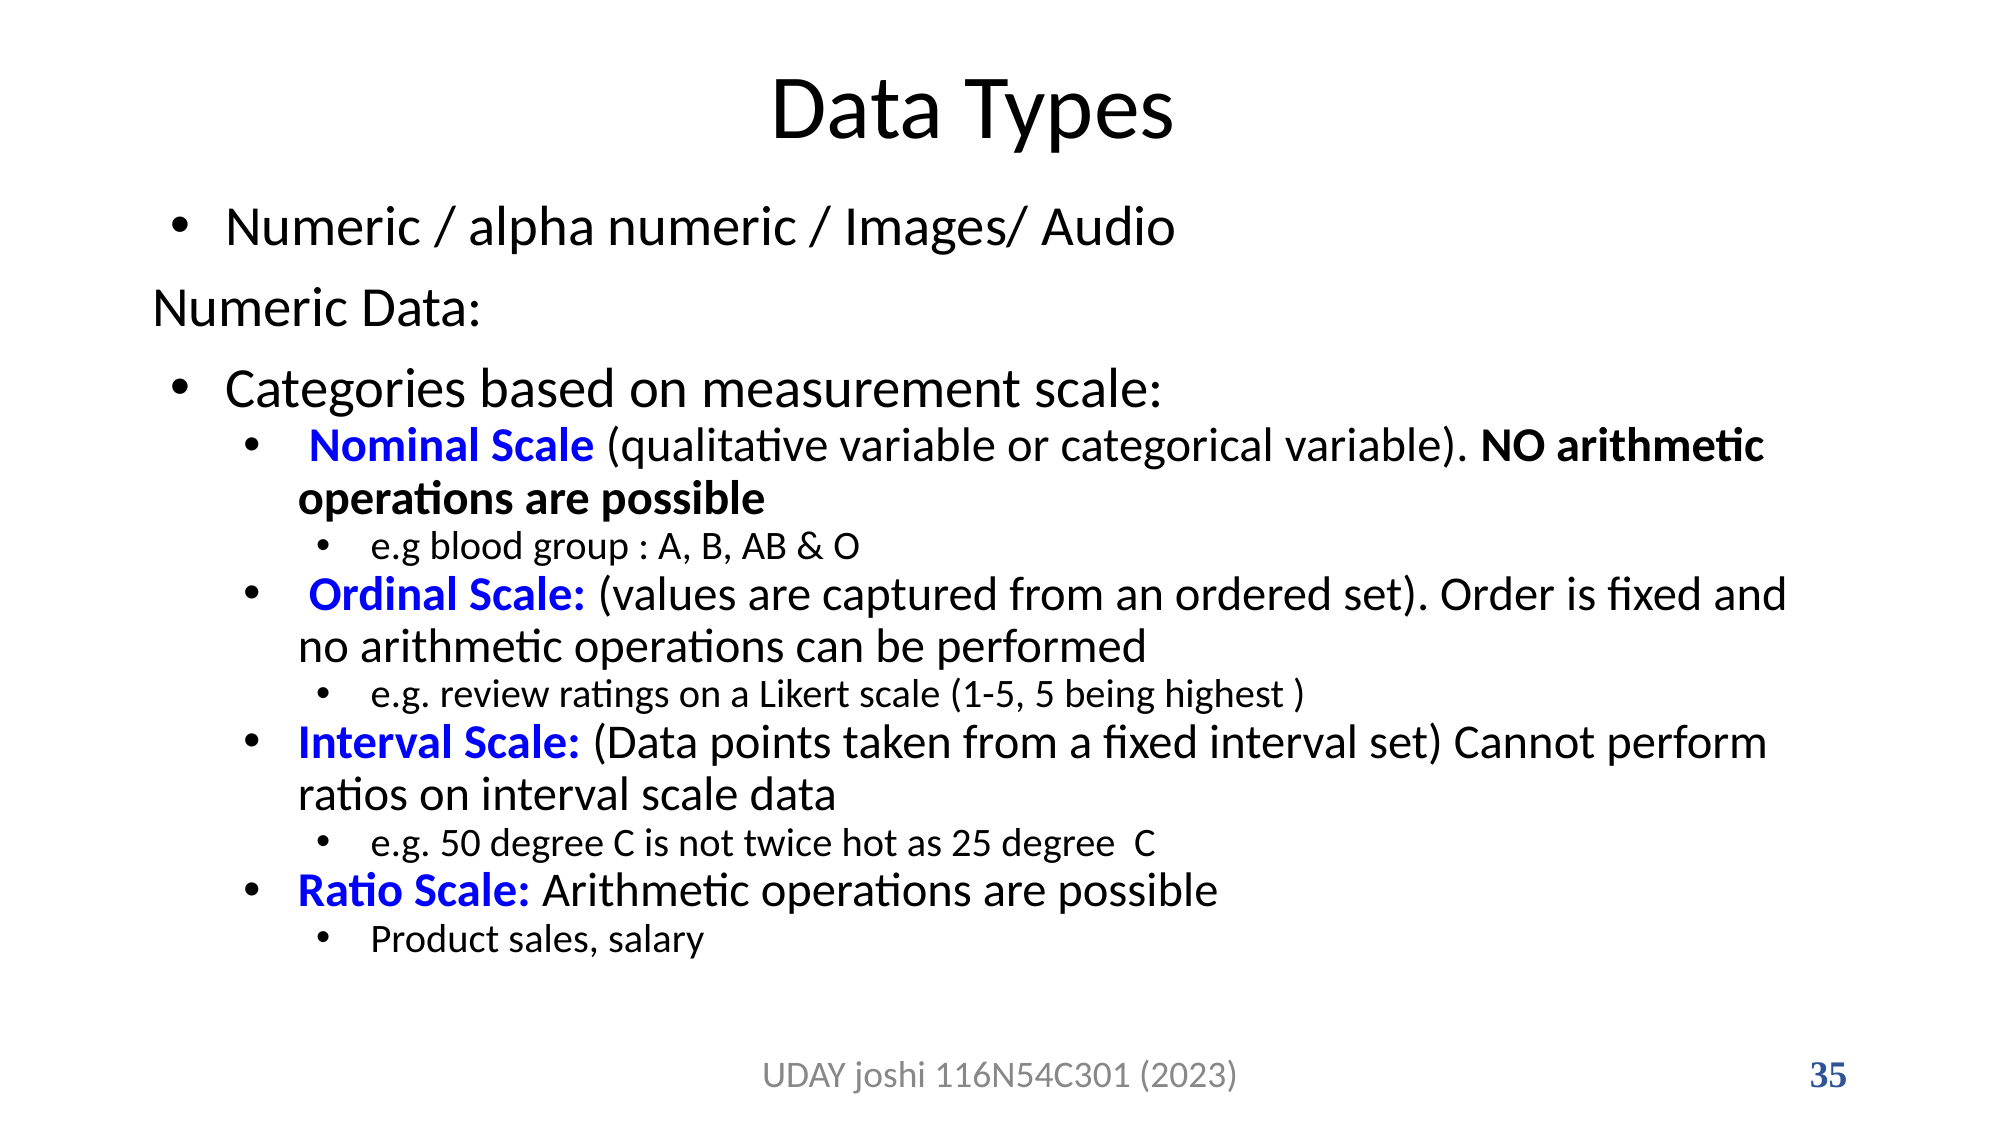

# Data Types
Numeric / alpha numeric / Images/ Audio
Numeric Data:
Categories based on measurement scale:
 Nominal Scale (qualitative variable or categorical variable). NO arithmetic operations are possible
e.g blood group : A, B, AB & O
 Ordinal Scale: (values are captured from an ordered set). Order is fixed and no arithmetic operations can be performed
e.g. review ratings on a Likert scale (1-5, 5 being highest )
Interval Scale: (Data points taken from a fixed interval set) Cannot perform ratios on interval scale data
e.g. 50 degree C is not twice hot as 25 degree  C
Ratio Scale: Arithmetic operations are possible
Product sales, salary
UDAY joshi 116N54C301 (2023)
35